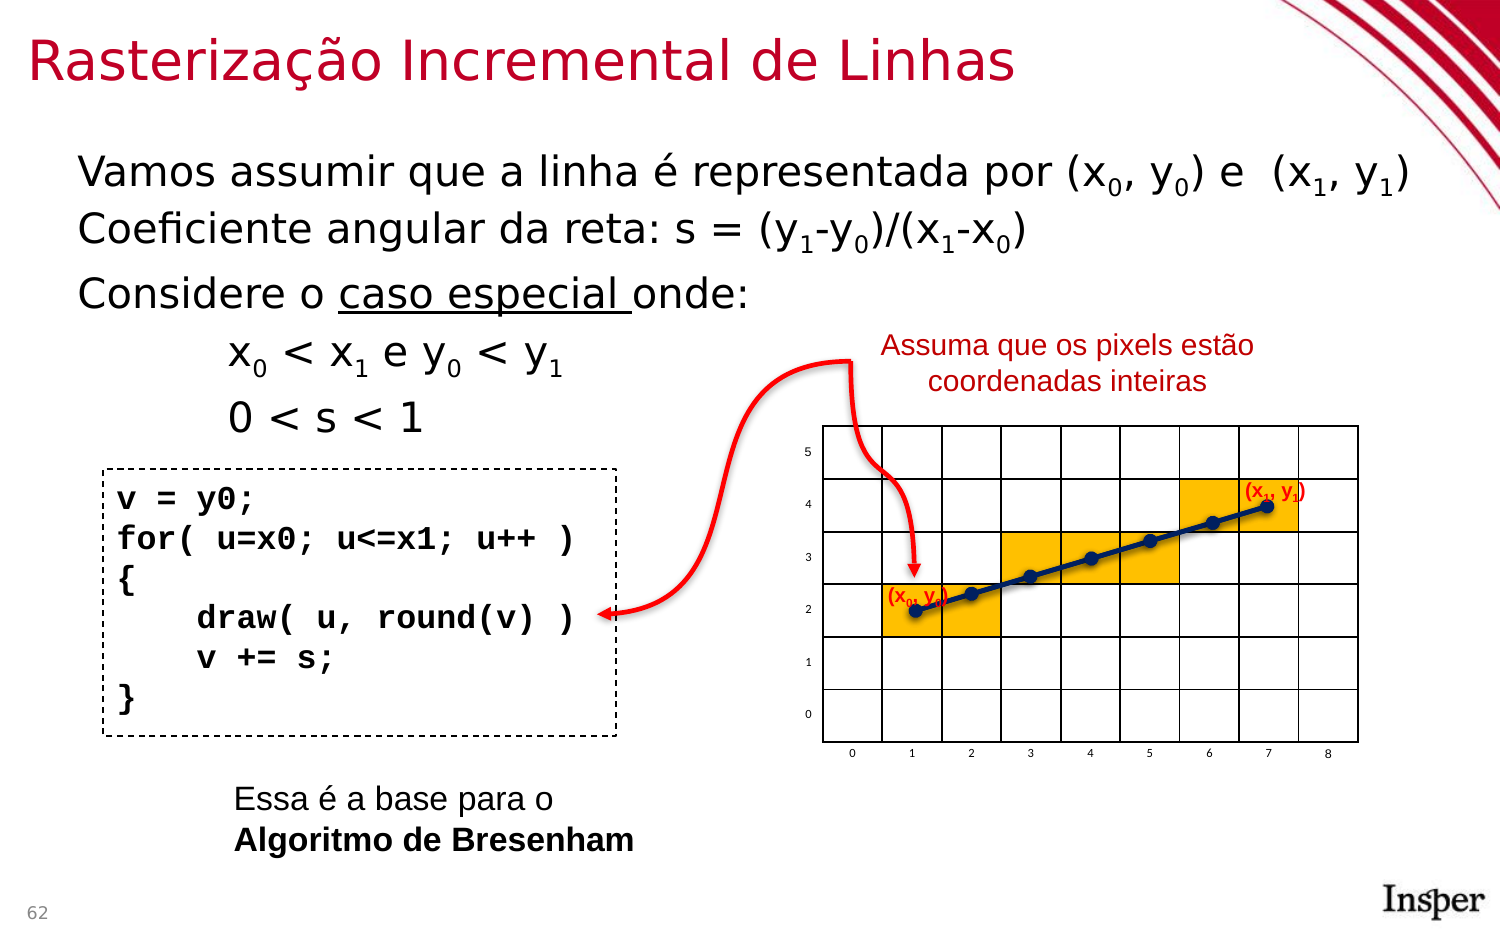

# Rasterização Incremental de Linhas
Vamos assumir que a linha é representada por (x0, y0) e  (x1, y1)
Coeficiente angular da reta: s = (y1-y0)/(x1-x0)
Considere o caso especial onde:
	x0 < x1 e y0 < y1
	0 < s < 1
Assuma que os pixels estão coordenadas inteiras
| 5 |  |  |  |  |  |  |  |  |  |
| --- | --- | --- | --- | --- | --- | --- | --- | --- | --- |
| 4 |  |  |  |  |  |  |  |  |  |
| 3 |  |  |  |  |  |  |  |  |  |
| 2 |  |  |  |  |  |  |  |  |  |
| 1 |  |  |  |  |  |  |  |  |  |
| 0 |  |  |  |  |  |  |  |  |  |
|  | 0 | 1 | 2 | 3 | 4 | 5 | 6 | 7 | 8 |
v = y0;
for( u=x0; u<=x1; u++ )
{
    draw( u, round(v) )
    v += s;
}
(x1, y1)

(x0, y0)

Essa é a base para o
Algoritmo de Bresenham
62